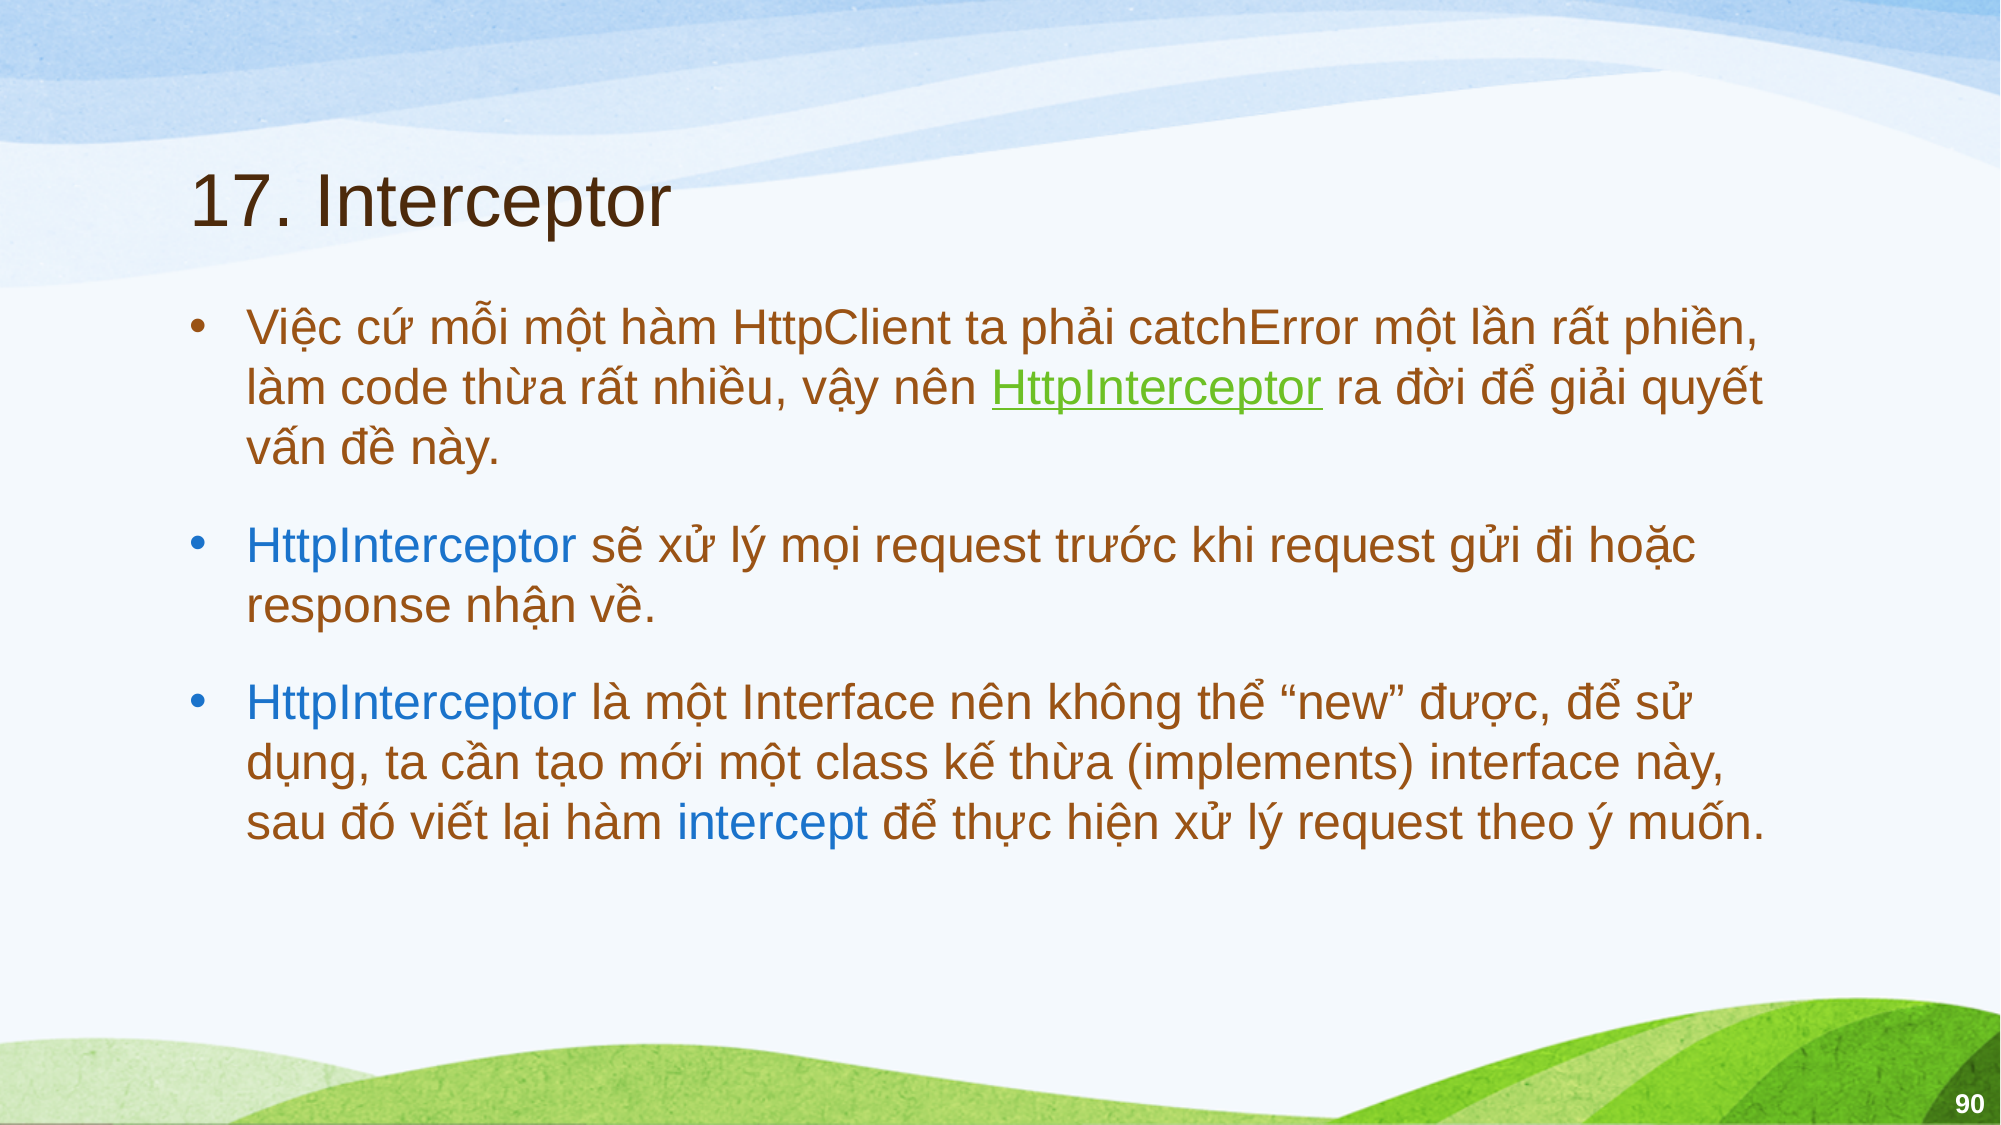

# 17. Interceptor
Việc cứ mỗi một hàm HttpClient ta phải catchError một lần rất phiền, làm code thừa rất nhiều, vậy nên HttpInterceptor ra đời để giải quyết vấn đề này.
HttpInterceptor sẽ xử lý mọi request trước khi request gửi đi hoặc response nhận về.
HttpInterceptor là một Interface nên không thể “new” được, để sử dụng, ta cần tạo mới một class kế thừa (implements) interface này, sau đó viết lại hàm intercept để thực hiện xử lý request theo ý muốn.

90